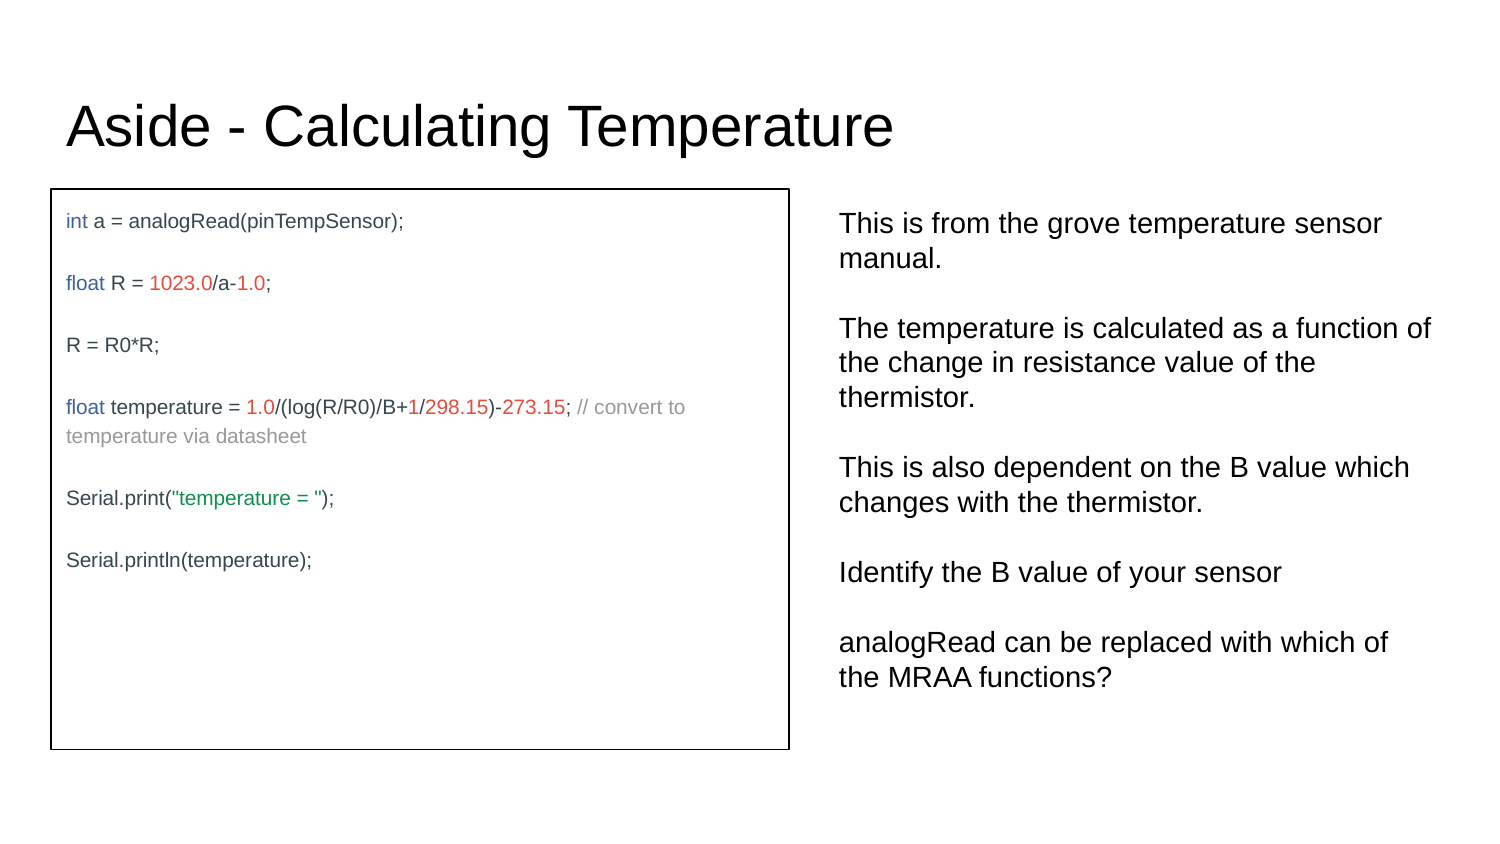

# Aside - Calculating Temperature
This is from the grove temperature sensor manual.

The temperature is calculated as a function of the change in resistance value of the thermistor.

This is also dependent on the B value which changes with the thermistor.

Identify the B value of your sensor

analogRead can be replaced with which of the MRAA functions?

int a = analogRead(pinTempSensor);
float R = 1023.0/a-1.0;
R = R0*R;
float temperature = 1.0/(log(R/R0)/B+1/298.15)-273.15; // convert to temperature via datasheet
Serial.print("temperature = ");
Serial.println(temperature);